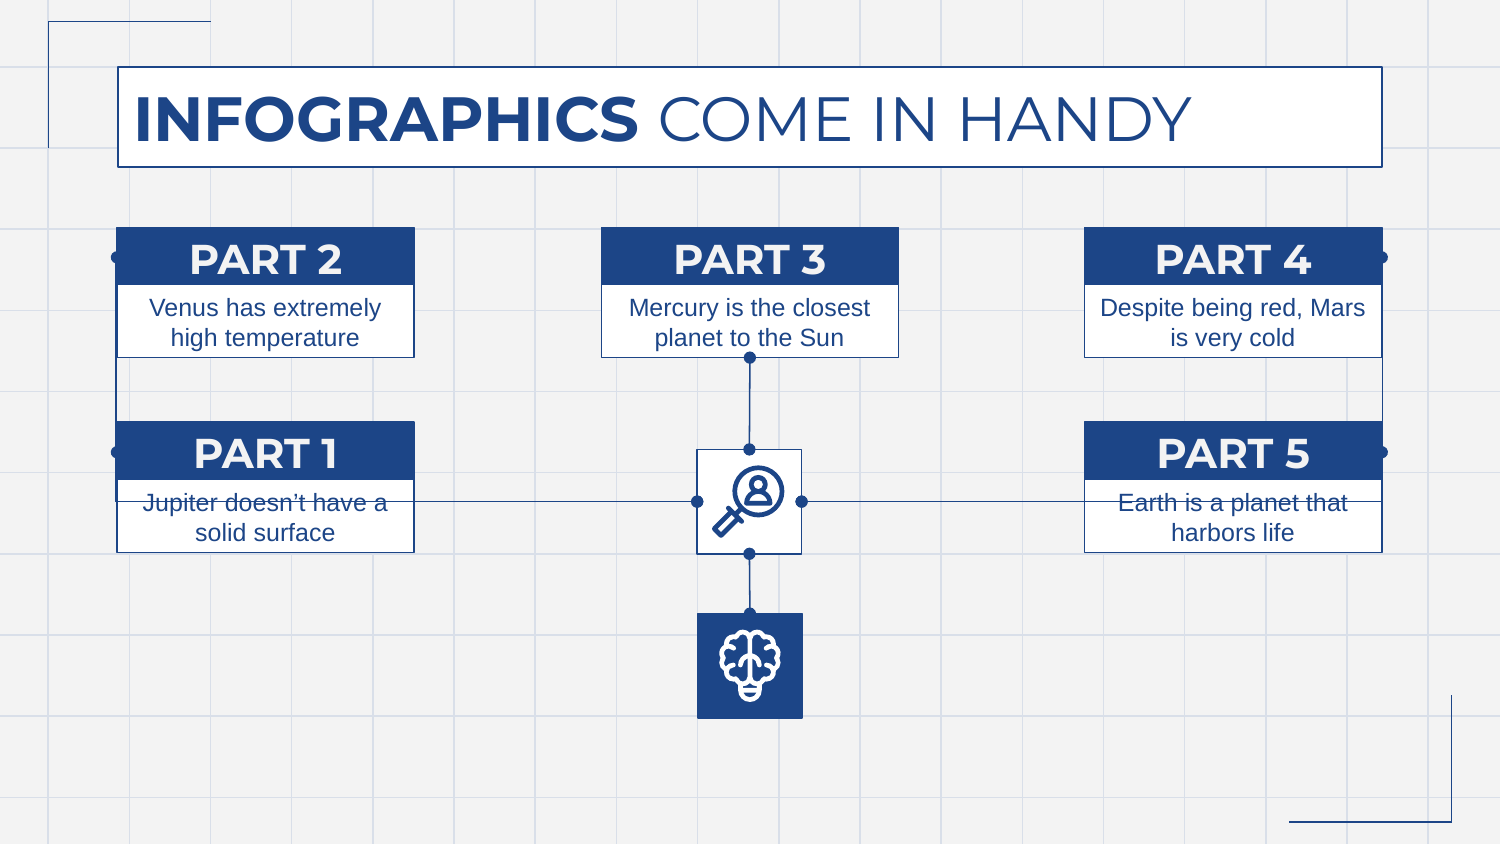

# INFOGRAPHICS COME IN HANDY
PART 2
PART 3
PART 4
Venus has extremely high temperature
Mercury is the closest planet to the Sun
Despite being red, Mars is very cold
PART 1
PART 5

Jupiter doesn’t have a solid surface
Earth is a planet that harbors life